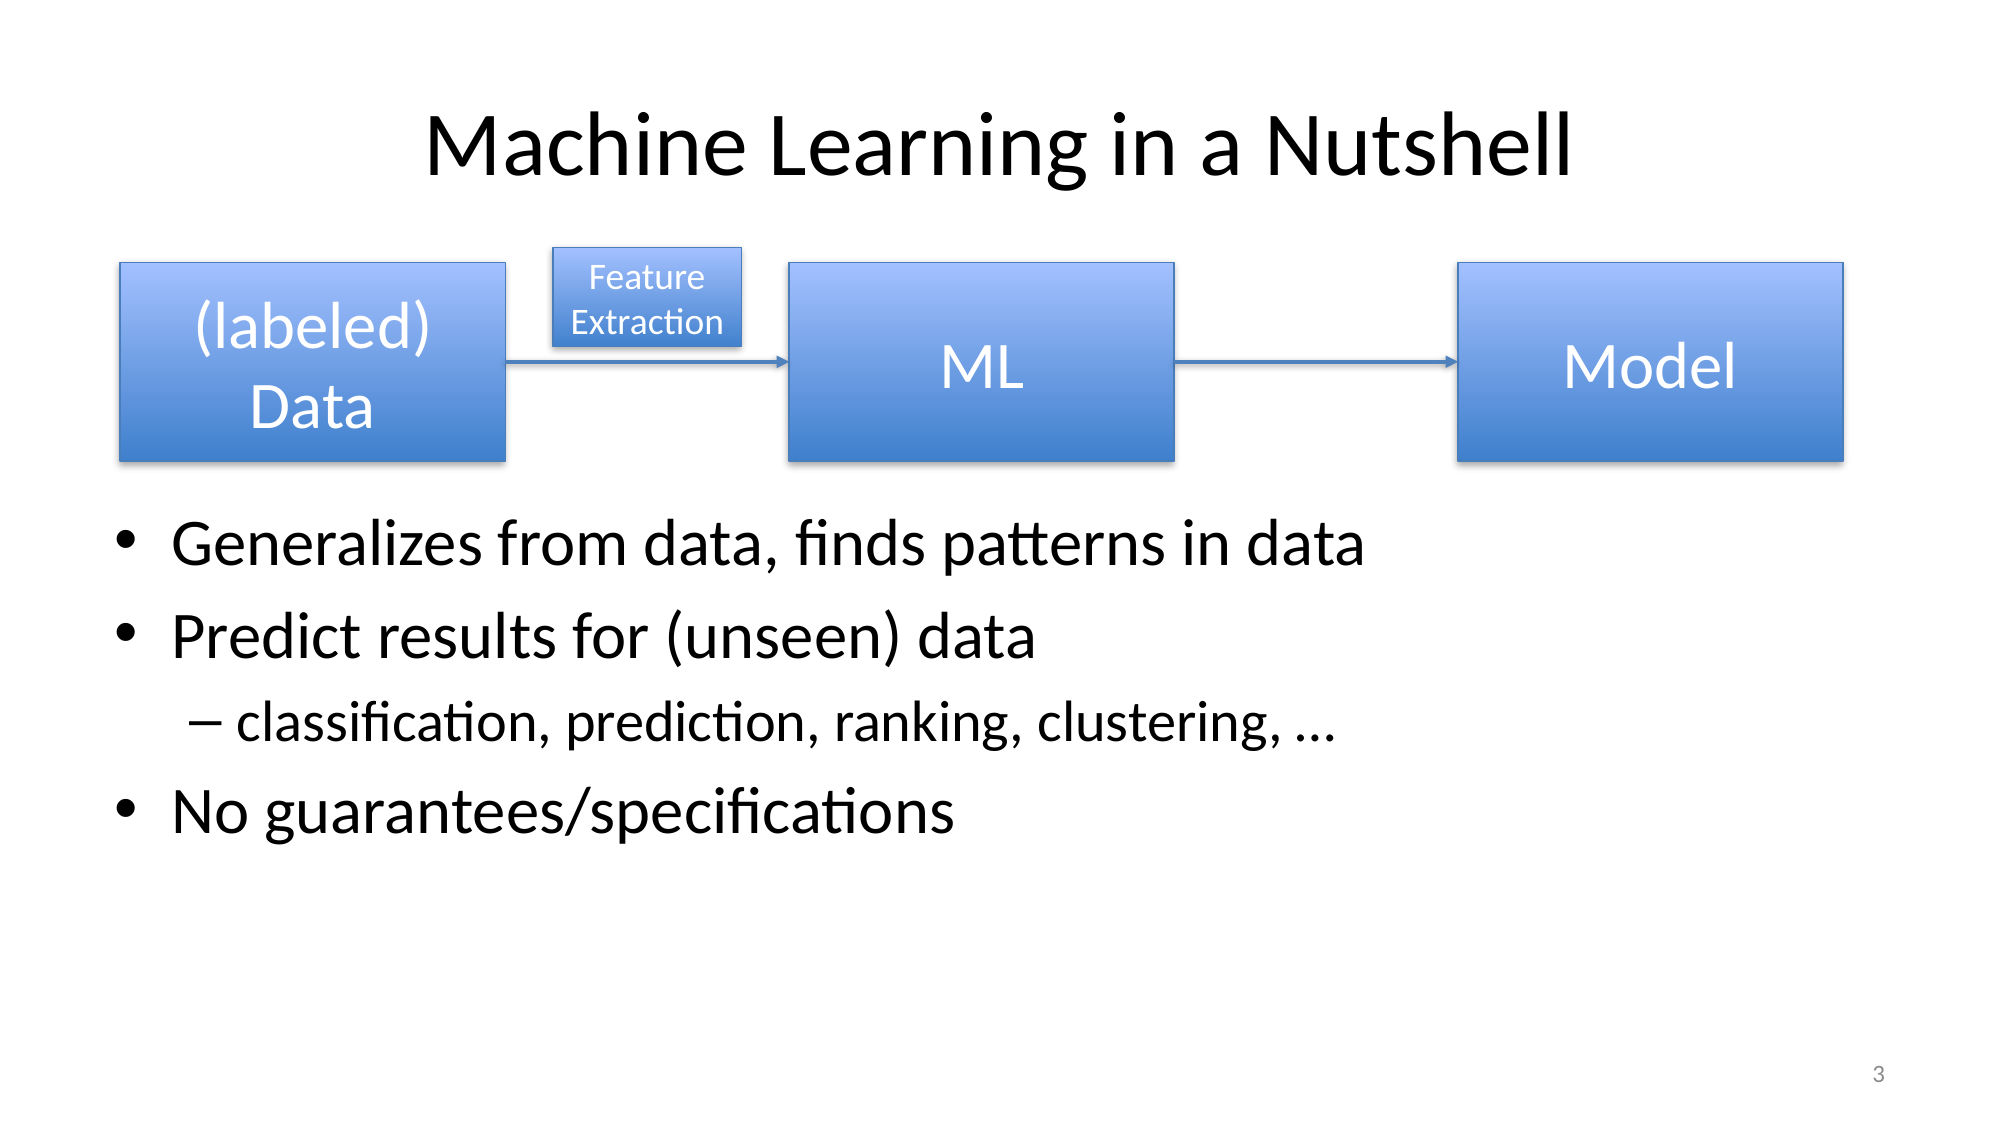

# Machine Learning in a Nutshell
Feature Extraction
(labeled)
Data
ML
Model
Generalizes from data, finds patterns in data
Predict results for (unseen) data
classification, prediction, ranking, clustering, …
No guarantees/specifications

3